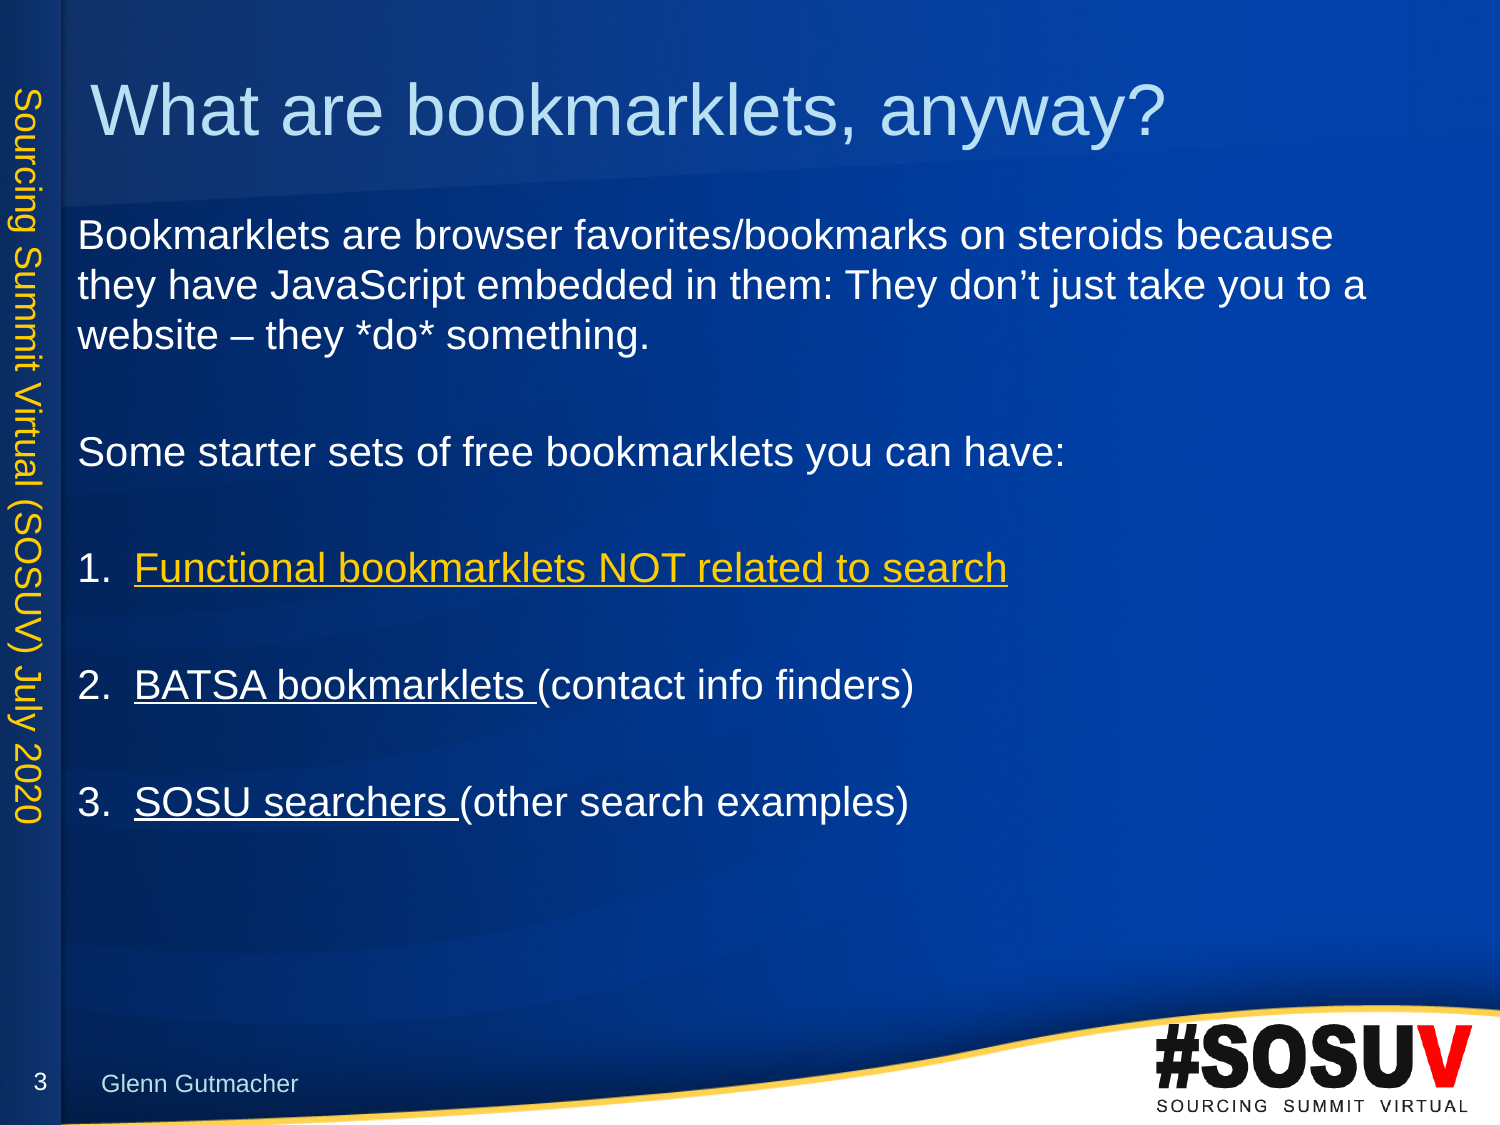

# What are bookmarklets, anyway?
Bookmarklets are browser favorites/bookmarks on steroids because they have JavaScript embedded in them: They don’t just take you to a website – they *do* something.

Some starter sets of free bookmarklets you can have:

Functional bookmarklets NOT related to search

BATSA bookmarklets (contact info finders)

SOSU searchers (other search examples)
3